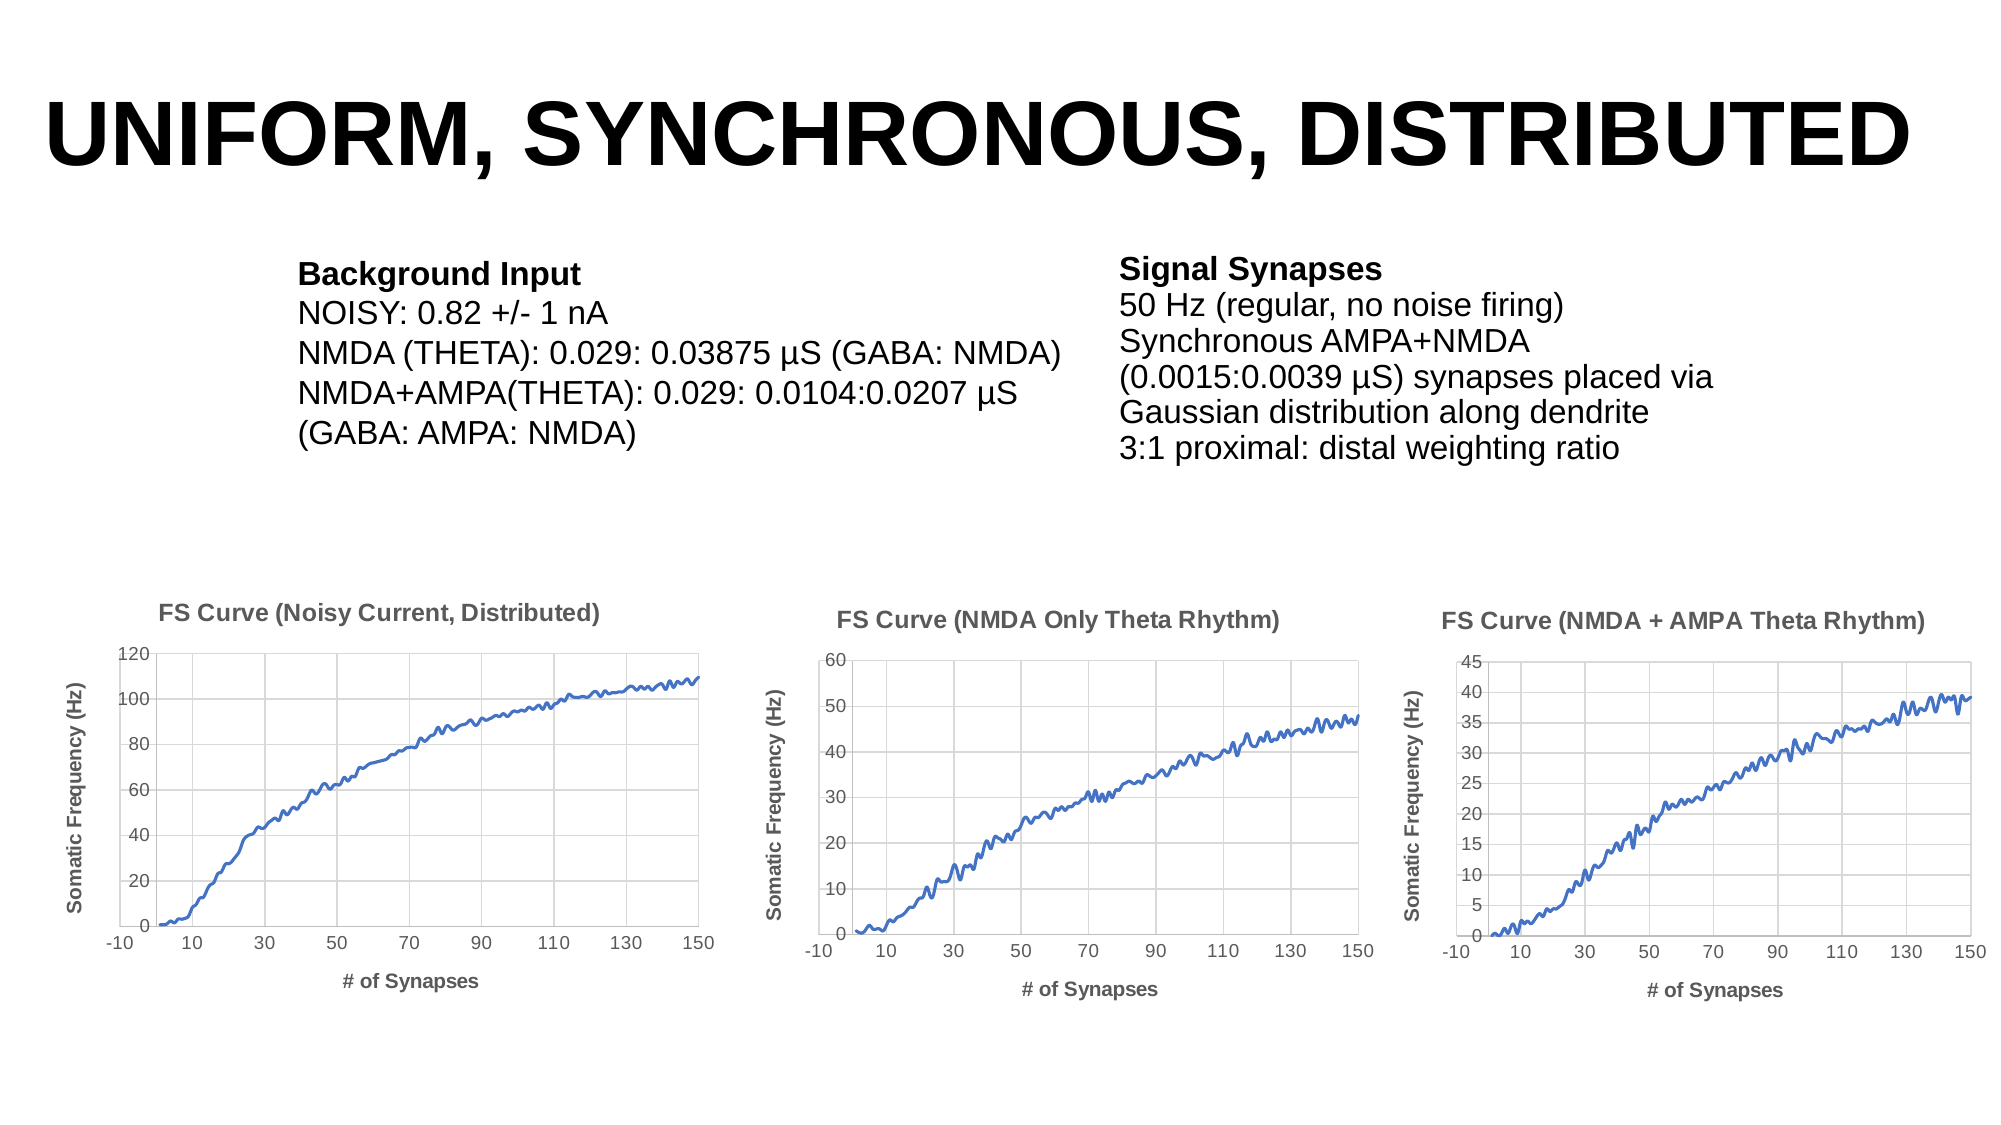

# UNIFORM, SYNCHRONOUS, DISTRIBUTED
Background Input
NOISY: 0.82 +/- 1 nA
NMDA (THETA): 0.029: 0.03875 µS (GABA: NMDA)
NMDA+AMPA(THETA): 0.029: 0.0104:0.0207 µS (GABA: AMPA: NMDA)
Signal Synapses
50 Hz (regular, no noise firing)
Synchronous AMPA+NMDA (0.0015:0.0039 µS) synapses placed via Gaussian distribution along dendrite
3:1 proximal: distal weighting ratio

### Chart: FS Curve (Noisy Current, Distributed)

| Category |  |
|---|---|

### Chart: FS Curve (NMDA Only Theta Rhythm)

| Category |  |
|---|---|

### Chart: FS Curve (NMDA + AMPA Theta Rhythm)

| Category |  |
|---|---|

### Chart: FS Curve (Noisy Current, Zoomed Trial)

| Category |  |
|---|---|